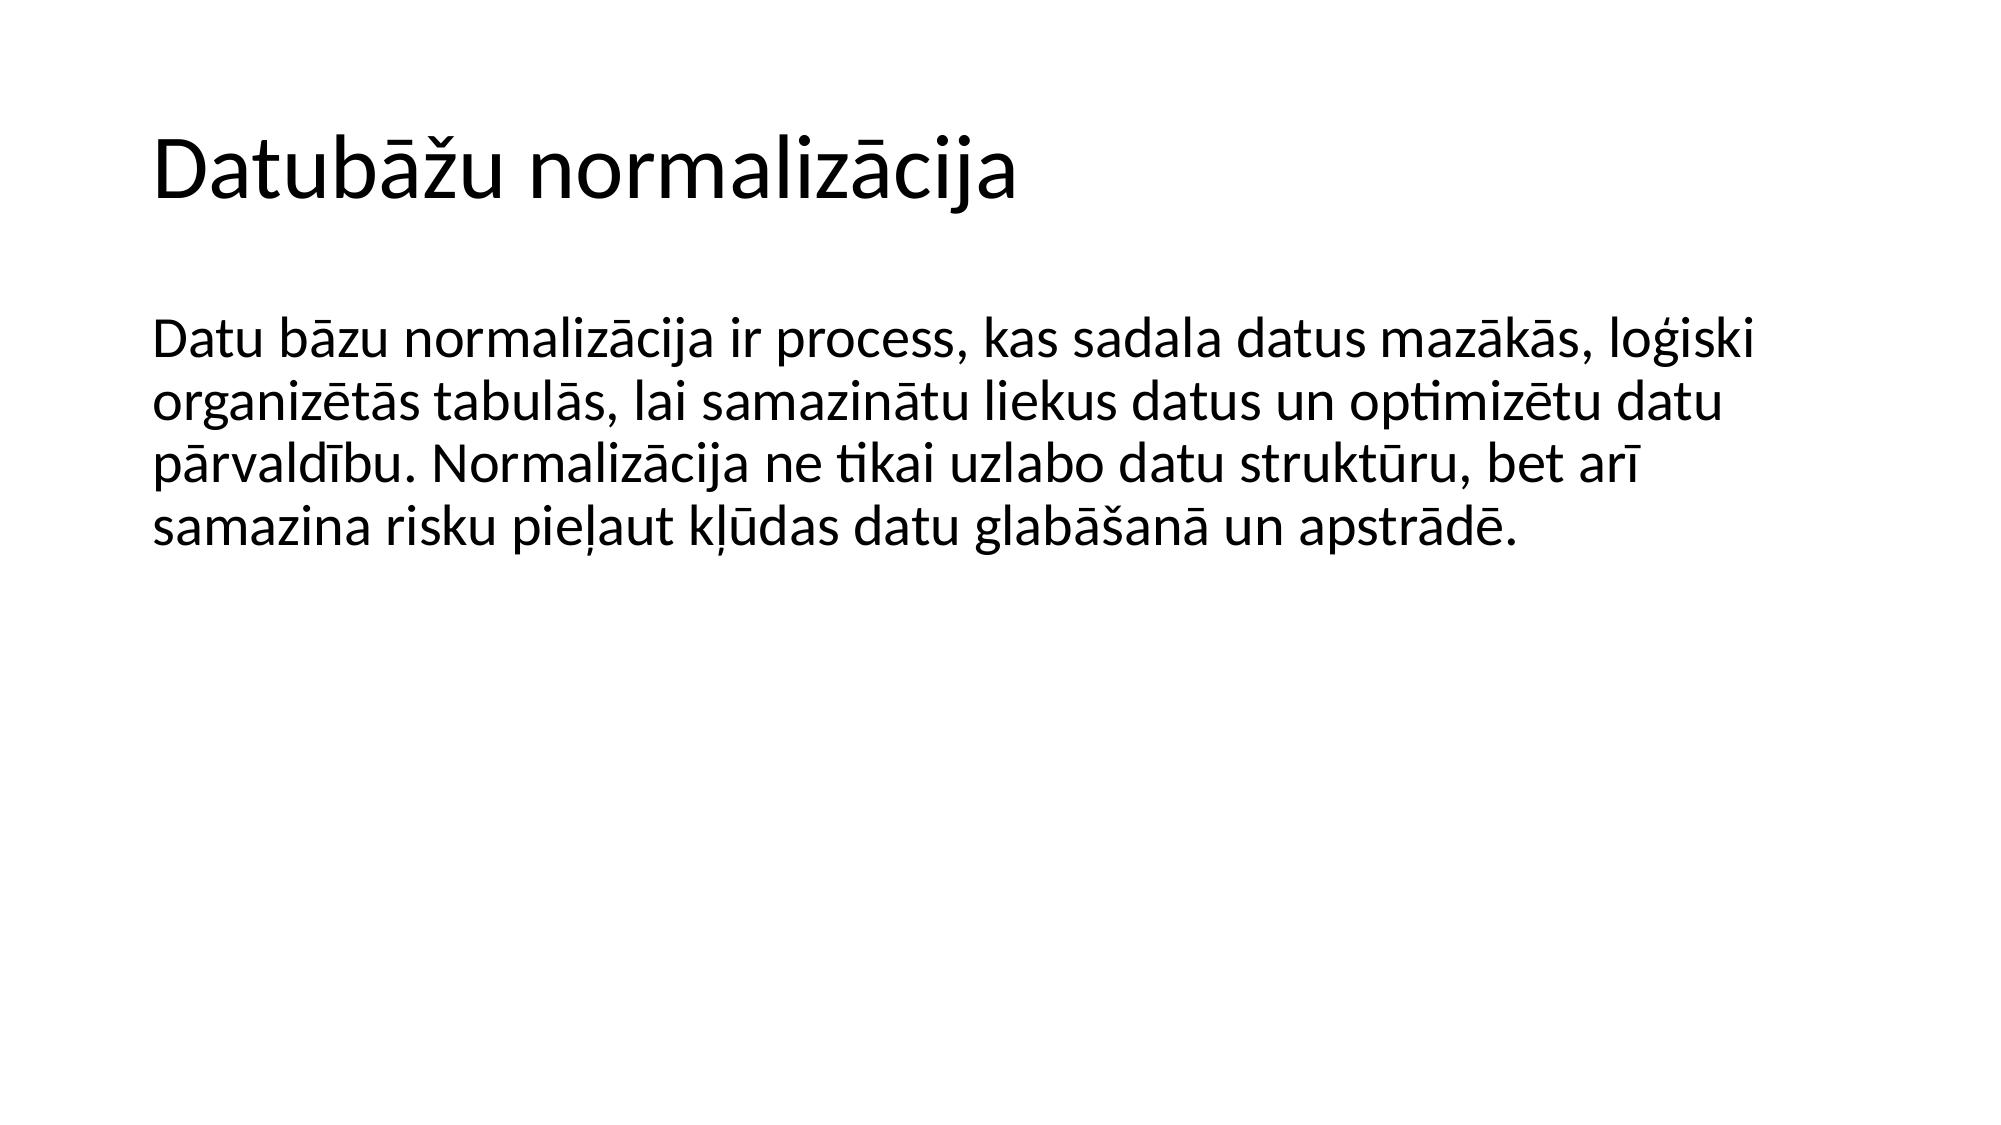

# Datubāžu normalizācija
Datu bāzu normalizācija ir process, kas sadala datus mazākās, loģiski organizētās tabulās, lai samazinātu liekus datus un optimizētu datu pārvaldību. Normalizācija ne tikai uzlabo datu struktūru, bet arī samazina risku pieļaut kļūdas datu glabāšanā un apstrādē.